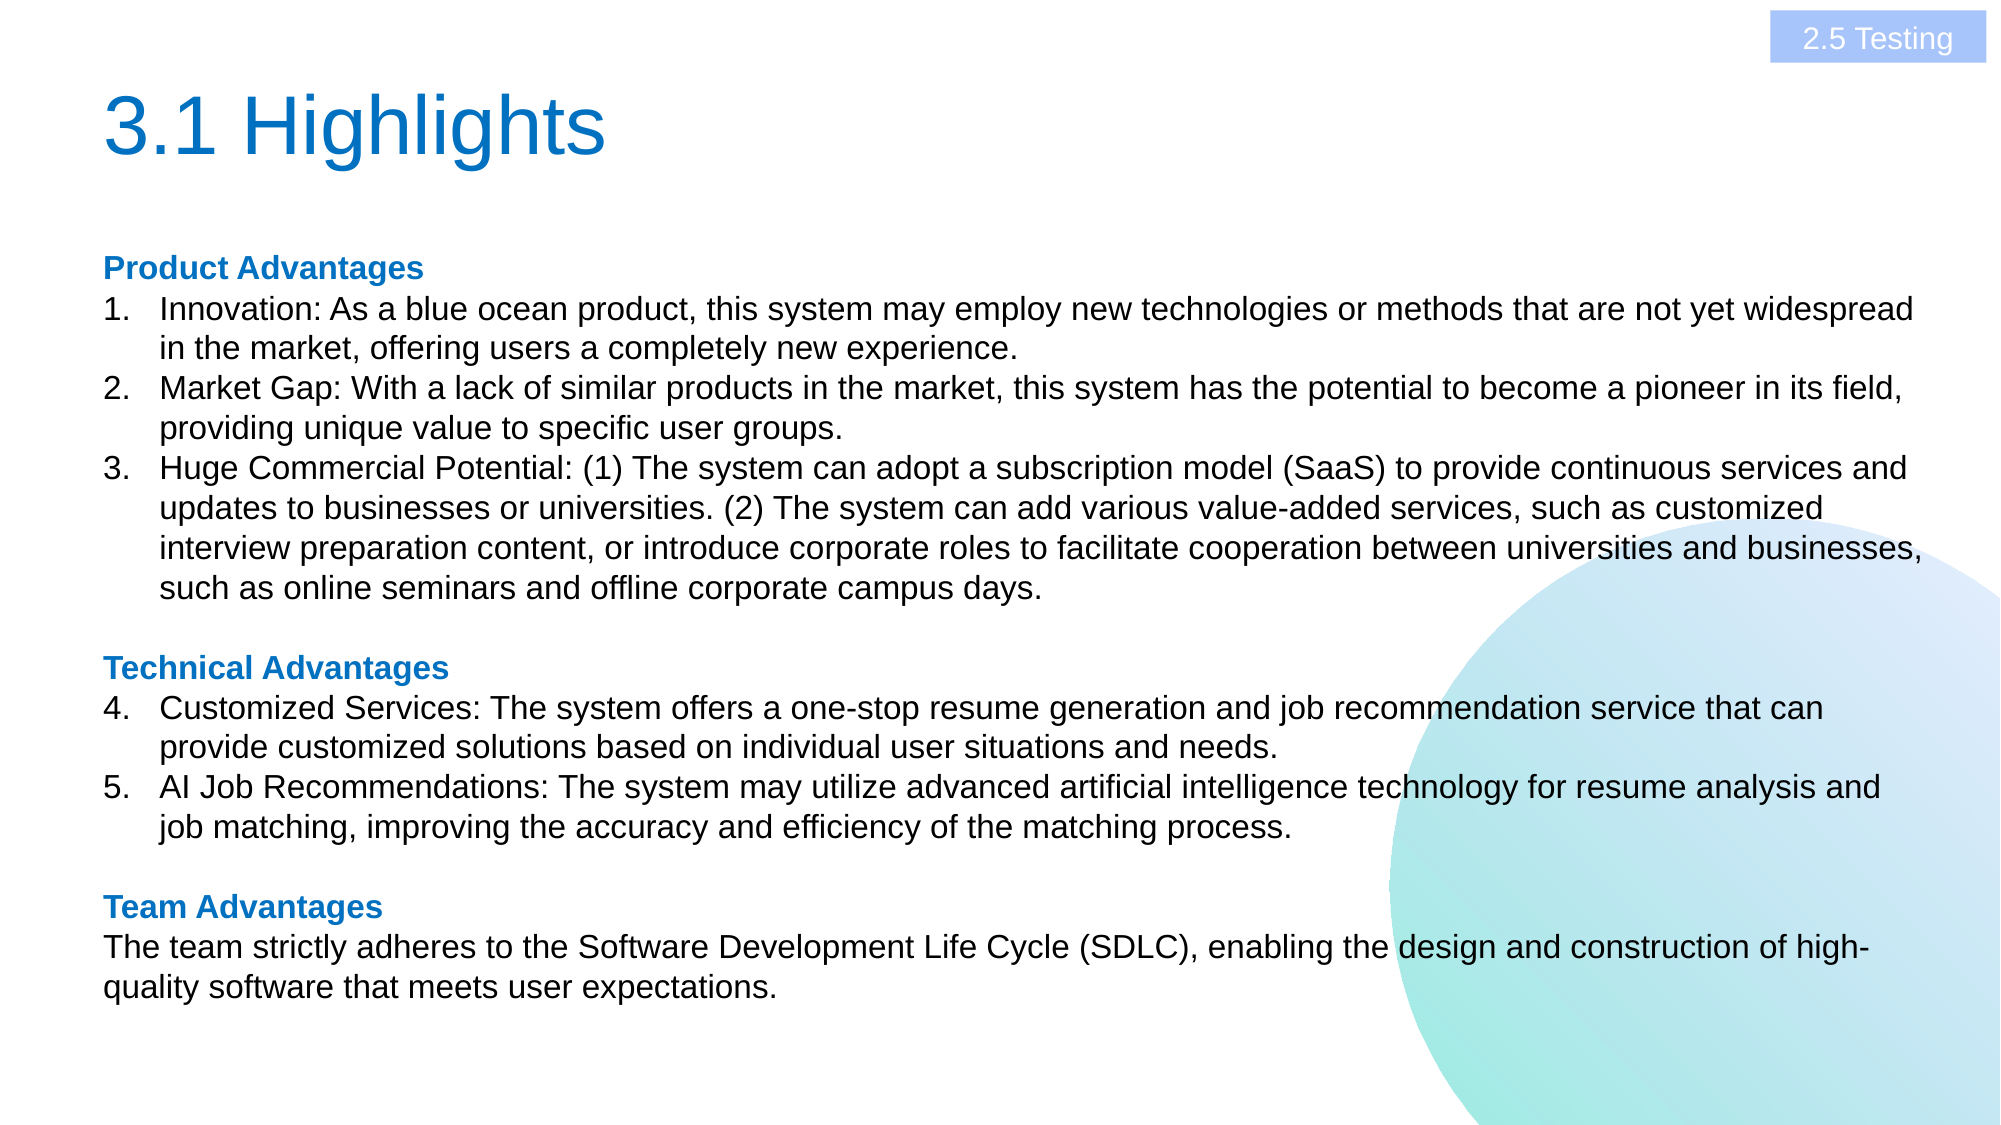

2.5 Testing
3.1 Highlights
Product Advantages
Innovation: As a blue ocean product, this system may employ new technologies or methods that are not yet widespread in the market, offering users a completely new experience.
Market Gap: With a lack of similar products in the market, this system has the potential to become a pioneer in its field, providing unique value to specific user groups.
Huge Commercial Potential: (1) The system can adopt a subscription model (SaaS) to provide continuous services and updates to businesses or universities. (2) The system can add various value-added services, such as customized interview preparation content, or introduce corporate roles to facilitate cooperation between universities and businesses, such as online seminars and offline corporate campus days.

Technical Advantages
Customized Services: The system offers a one-stop resume generation and job recommendation service that can provide customized solutions based on individual user situations and needs.
AI Job Recommendations: The system may utilize advanced artificial intelligence technology for resume analysis and job matching, improving the accuracy and efficiency of the matching process.

Team Advantages
The team strictly adheres to the Software Development Life Cycle (SDLC), enabling the design and construction of high-quality software that meets user expectations.